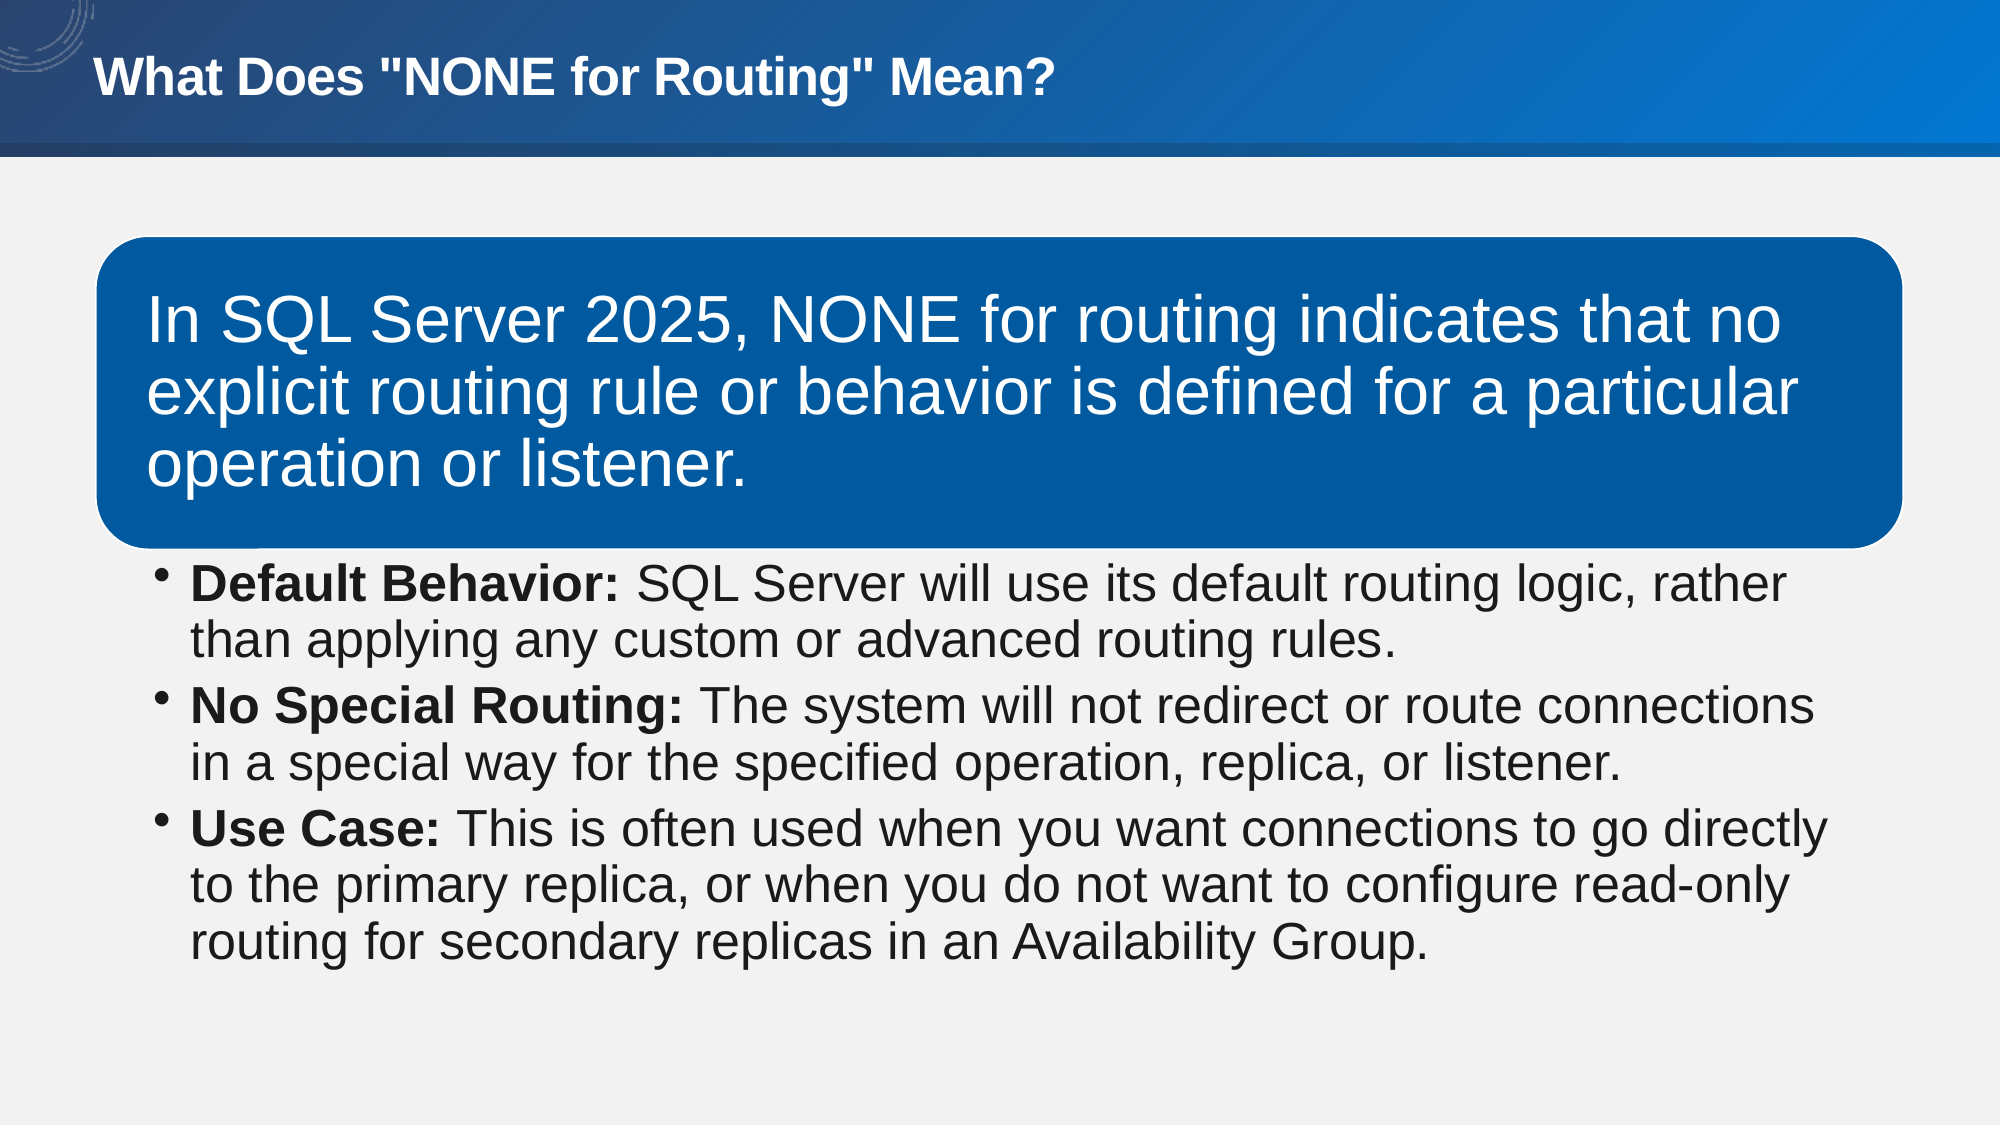

# What Does "NONE for Routing" Mean?
In SQL Server 2025, NONE for routing indicates that no explicit routing rule or behavior is defined for a particular operation or listener.
Default Behavior: SQL Server will use its default routing logic, rather than applying any custom or advanced routing rules.
No Special Routing: The system will not redirect or route connections in a special way for the specified operation, replica, or listener.
Use Case: This is often used when you want connections to go directly to the primary replica, or when you do not want to configure read-only routing for secondary replicas in an Availability Group.